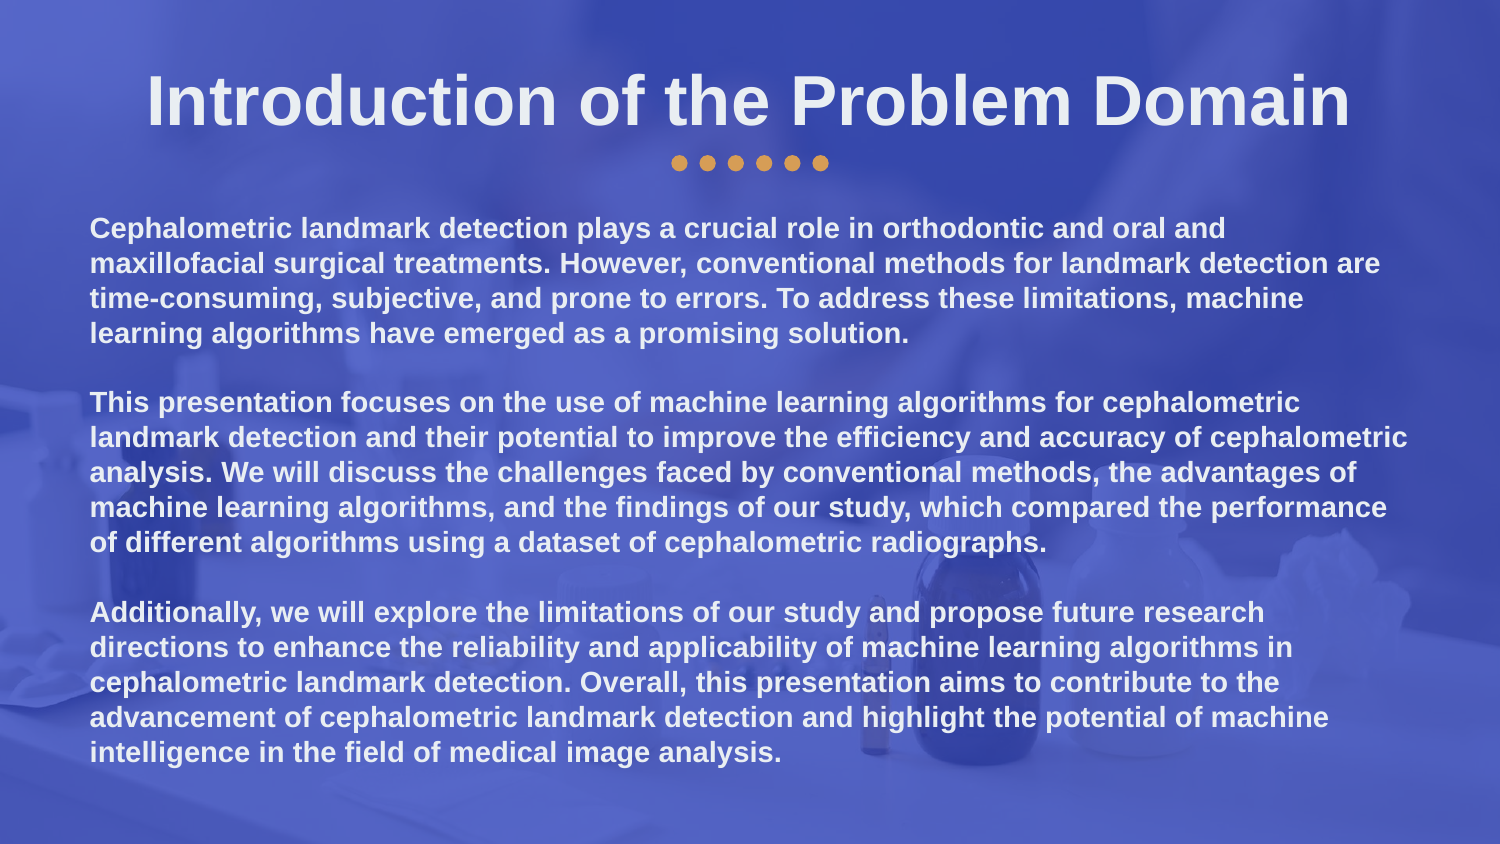

# Introduction of the Problem Domain

Cephalometric landmark detection plays a crucial role in orthodontic and oral and maxillofacial surgical treatments. However, conventional methods for landmark detection are time-consuming, subjective, and prone to errors. To address these limitations, machine learning algorithms have emerged as a promising solution.

This presentation focuses on the use of machine learning algorithms for cephalometric landmark detection and their potential to improve the efficiency and accuracy of cephalometric analysis. We will discuss the challenges faced by conventional methods, the advantages of machine learning algorithms, and the findings of our study, which compared the performance of different algorithms using a dataset of cephalometric radiographs.

Additionally, we will explore the limitations of our study and propose future research directions to enhance the reliability and applicability of machine learning algorithms in cephalometric landmark detection. Overall, this presentation aims to contribute to the advancement of cephalometric landmark detection and highlight the potential of machine intelligence in the field of medical image analysis.